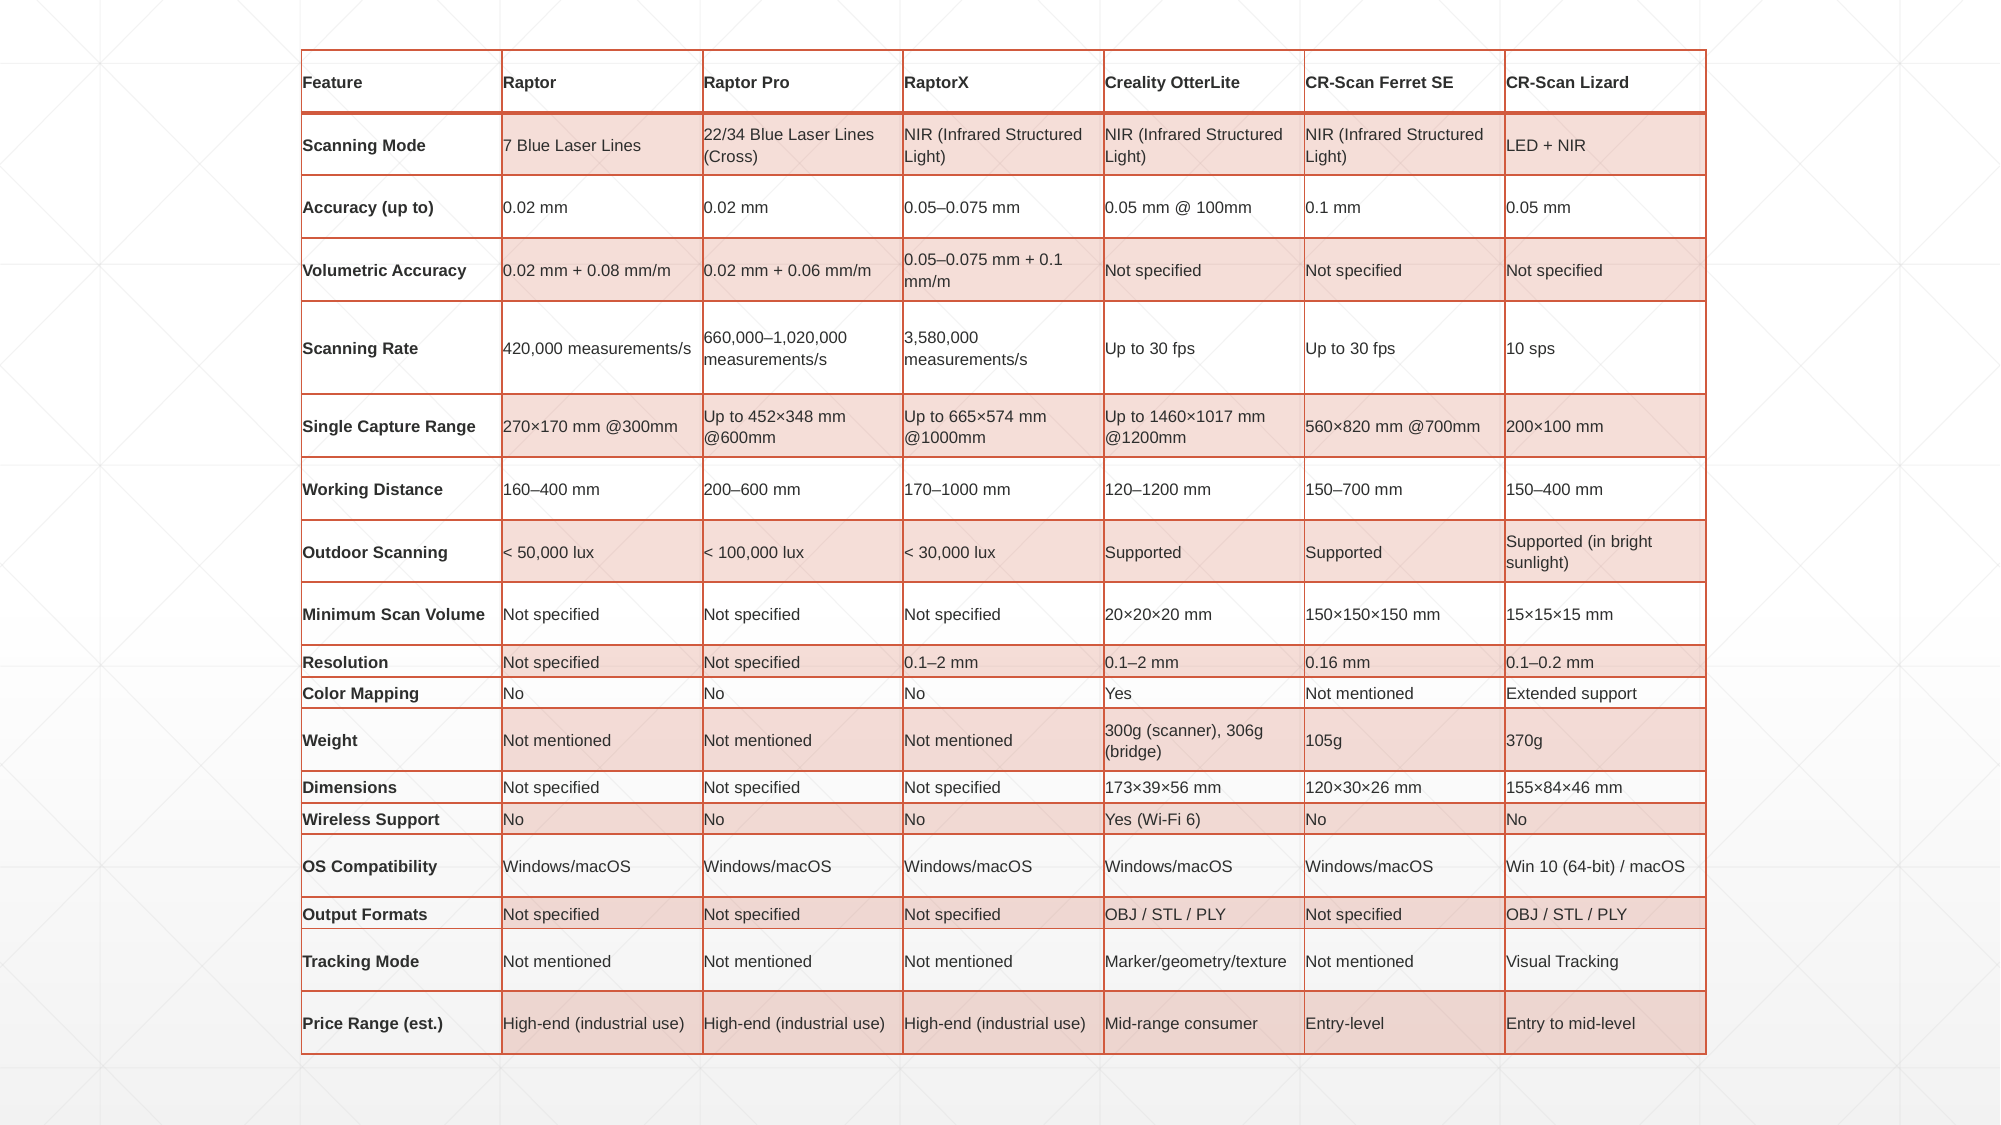

| Feature | Raptor | Raptor Pro | RaptorX | Creality OtterLite | CR-Scan Ferret SE | CR-Scan Lizard |
| --- | --- | --- | --- | --- | --- | --- |
| Scanning Mode | 7 Blue Laser Lines | 22/34 Blue Laser Lines (Cross) | NIR (Infrared Structured Light) | NIR (Infrared Structured Light) | NIR (Infrared Structured Light) | LED + NIR |
| Accuracy (up to) | 0.02 mm | 0.02 mm | 0.05–0.075 mm | 0.05 mm @ 100mm | 0.1 mm | 0.05 mm |
| Volumetric Accuracy | 0.02 mm + 0.08 mm/m | 0.02 mm + 0.06 mm/m | 0.05–0.075 mm + 0.1 mm/m | Not specified | Not specified | Not specified |
| Scanning Rate | 420,000 measurements/s | 660,000–1,020,000 measurements/s | 3,580,000 measurements/s | Up to 30 fps | Up to 30 fps | 10 sps |
| Single Capture Range | 270×170 mm @300mm | Up to 452×348 mm @600mm | Up to 665×574 mm @1000mm | Up to 1460×1017 mm @1200mm | 560×820 mm @700mm | 200×100 mm |
| Working Distance | 160–400 mm | 200–600 mm | 170–1000 mm | 120–1200 mm | 150–700 mm | 150–400 mm |
| Outdoor Scanning | < 50,000 lux | < 100,000 lux | < 30,000 lux | Supported | Supported | Supported (in bright sunlight) |
| Minimum Scan Volume | Not specified | Not specified | Not specified | 20×20×20 mm | 150×150×150 mm | 15×15×15 mm |
| Resolution | Not specified | Not specified | 0.1–2 mm | 0.1–2 mm | 0.16 mm | 0.1–0.2 mm |
| Color Mapping | No | No | No | Yes | Not mentioned | Extended support |
| Weight | Not mentioned | Not mentioned | Not mentioned | 300g (scanner), 306g (bridge) | 105g | 370g |
| Dimensions | Not specified | Not specified | Not specified | 173×39×56 mm | 120×30×26 mm | 155×84×46 mm |
| Wireless Support | No | No | No | Yes (Wi-Fi 6) | No | No |
| OS Compatibility | Windows/macOS | Windows/macOS | Windows/macOS | Windows/macOS | Windows/macOS | Win 10 (64-bit) / macOS |
| Output Formats | Not specified | Not specified | Not specified | OBJ / STL / PLY | Not specified | OBJ / STL / PLY |
| Tracking Mode | Not mentioned | Not mentioned | Not mentioned | Marker/geometry/texture | Not mentioned | Visual Tracking |
| Price Range (est.) | High-end (industrial use) | High-end (industrial use) | High-end (industrial use) | Mid-range consumer | Entry-level | Entry to mid-level |